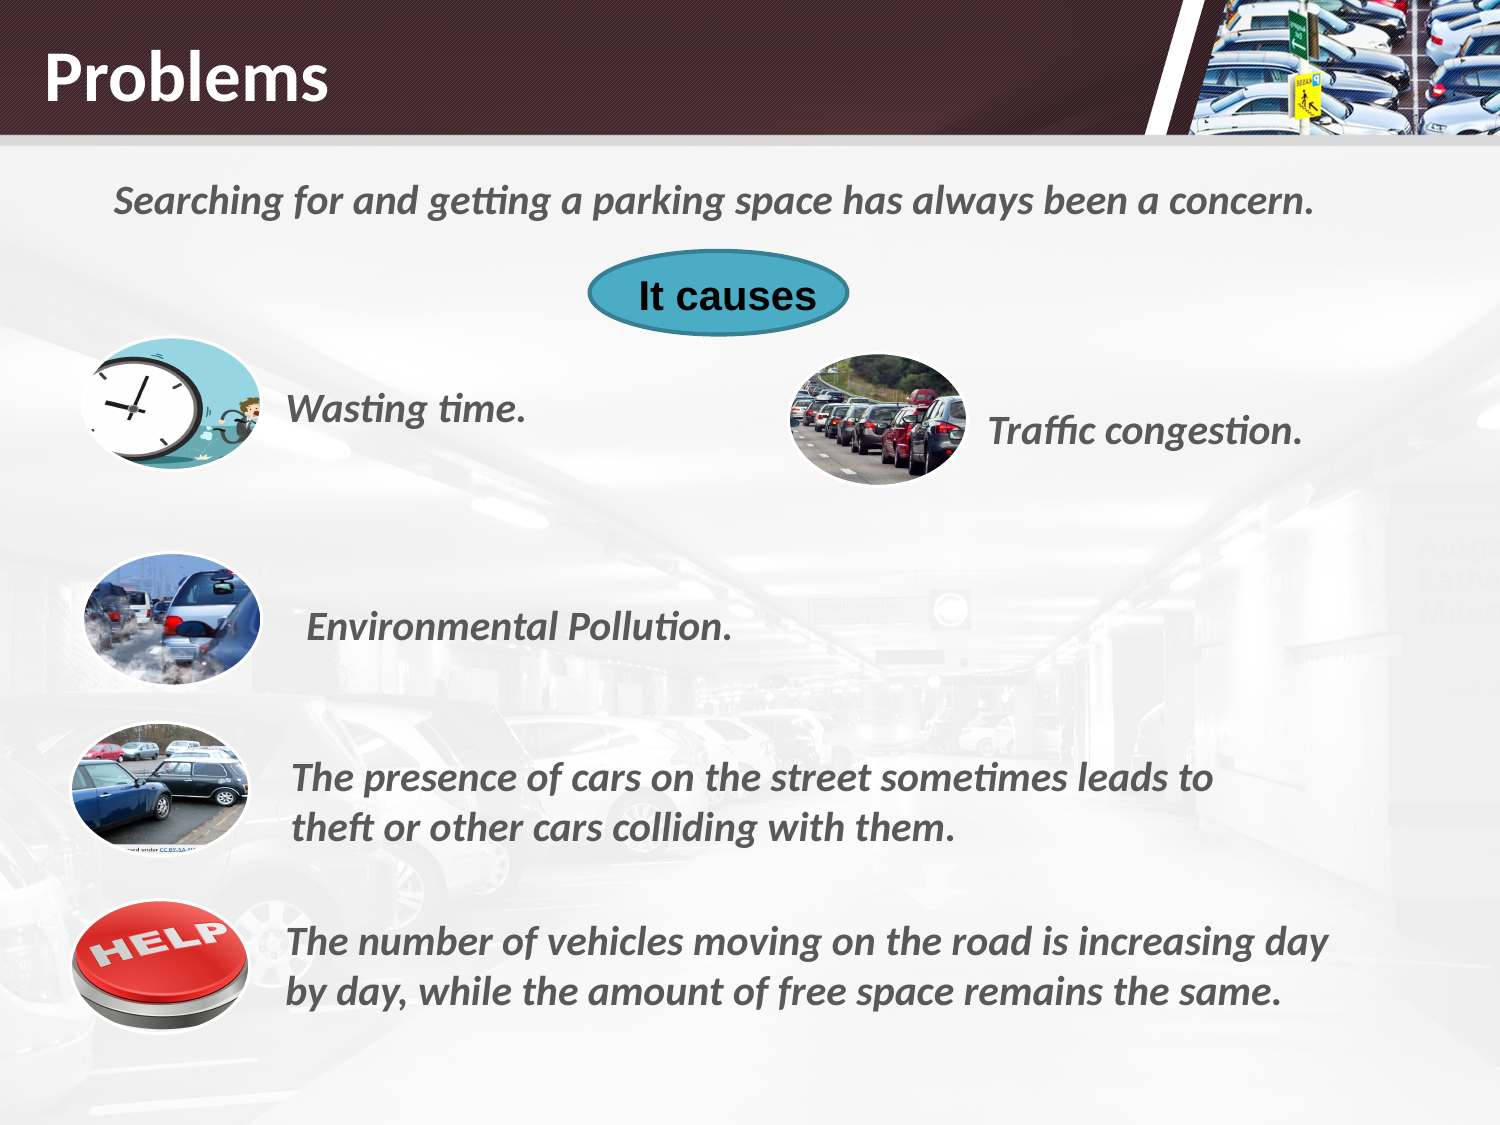

# Problems
Searching for and getting a parking space has always been a concern.

It causes

Wasting time.
Traffic congestion.

Environmental Pollution.

The presence of cars on the street sometimes leads to theft or other cars colliding with them.

The number of vehicles moving on the road is increasing day by day, while the amount of free space remains the same.